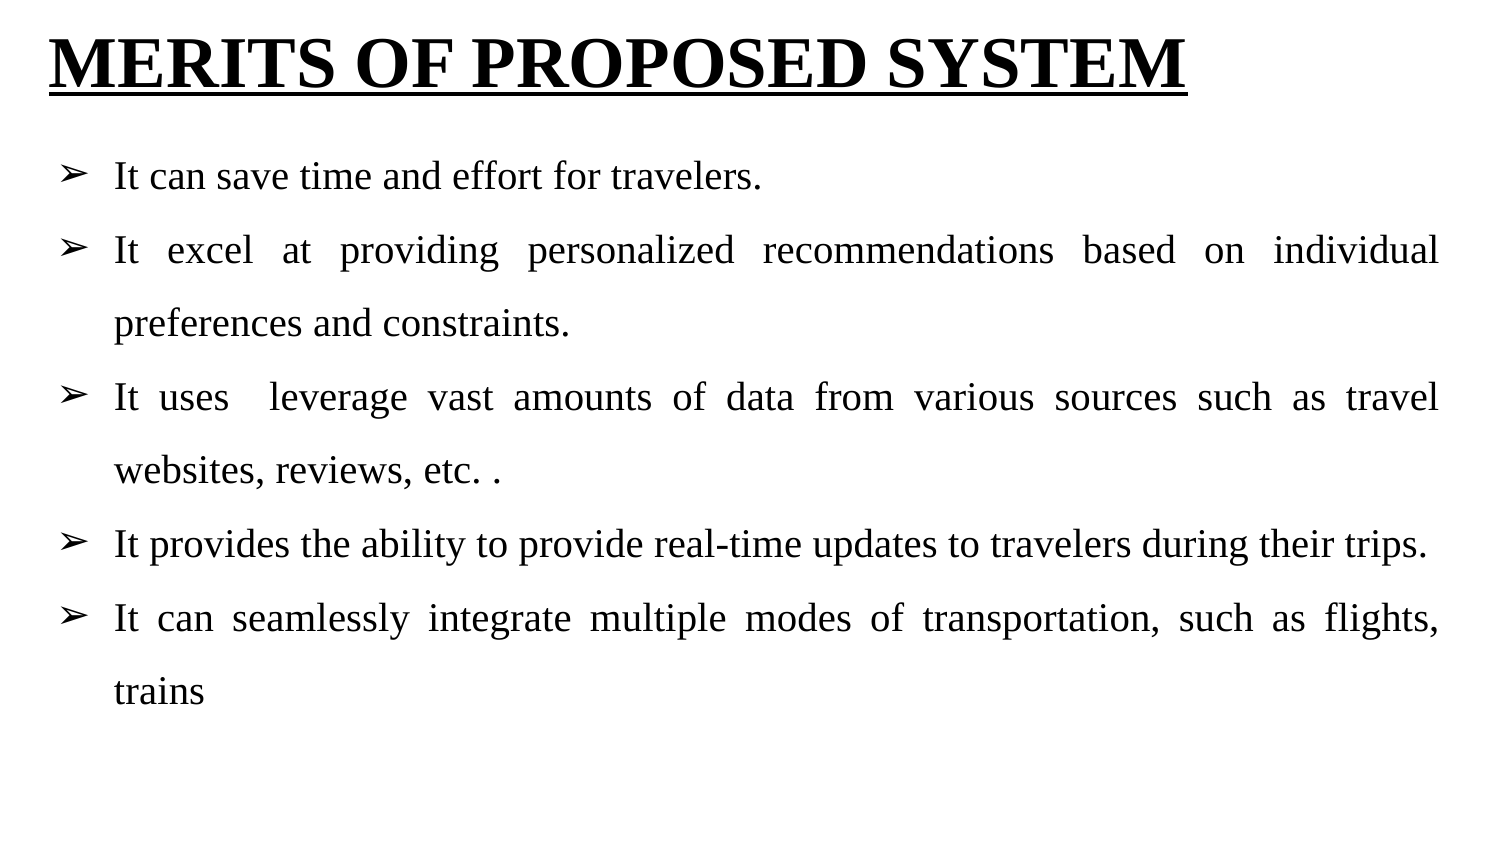

MERITS OF PROPOSED SYSTEM
It can save time and effort for travelers.
It excel at providing personalized recommendations based on individual preferences and constraints.
It uses  leverage vast amounts of data from various sources such as travel websites, reviews, etc. .
It provides the ability to provide real-time updates to travelers during their trips.
It can seamlessly integrate multiple modes of transportation, such as flights, trains